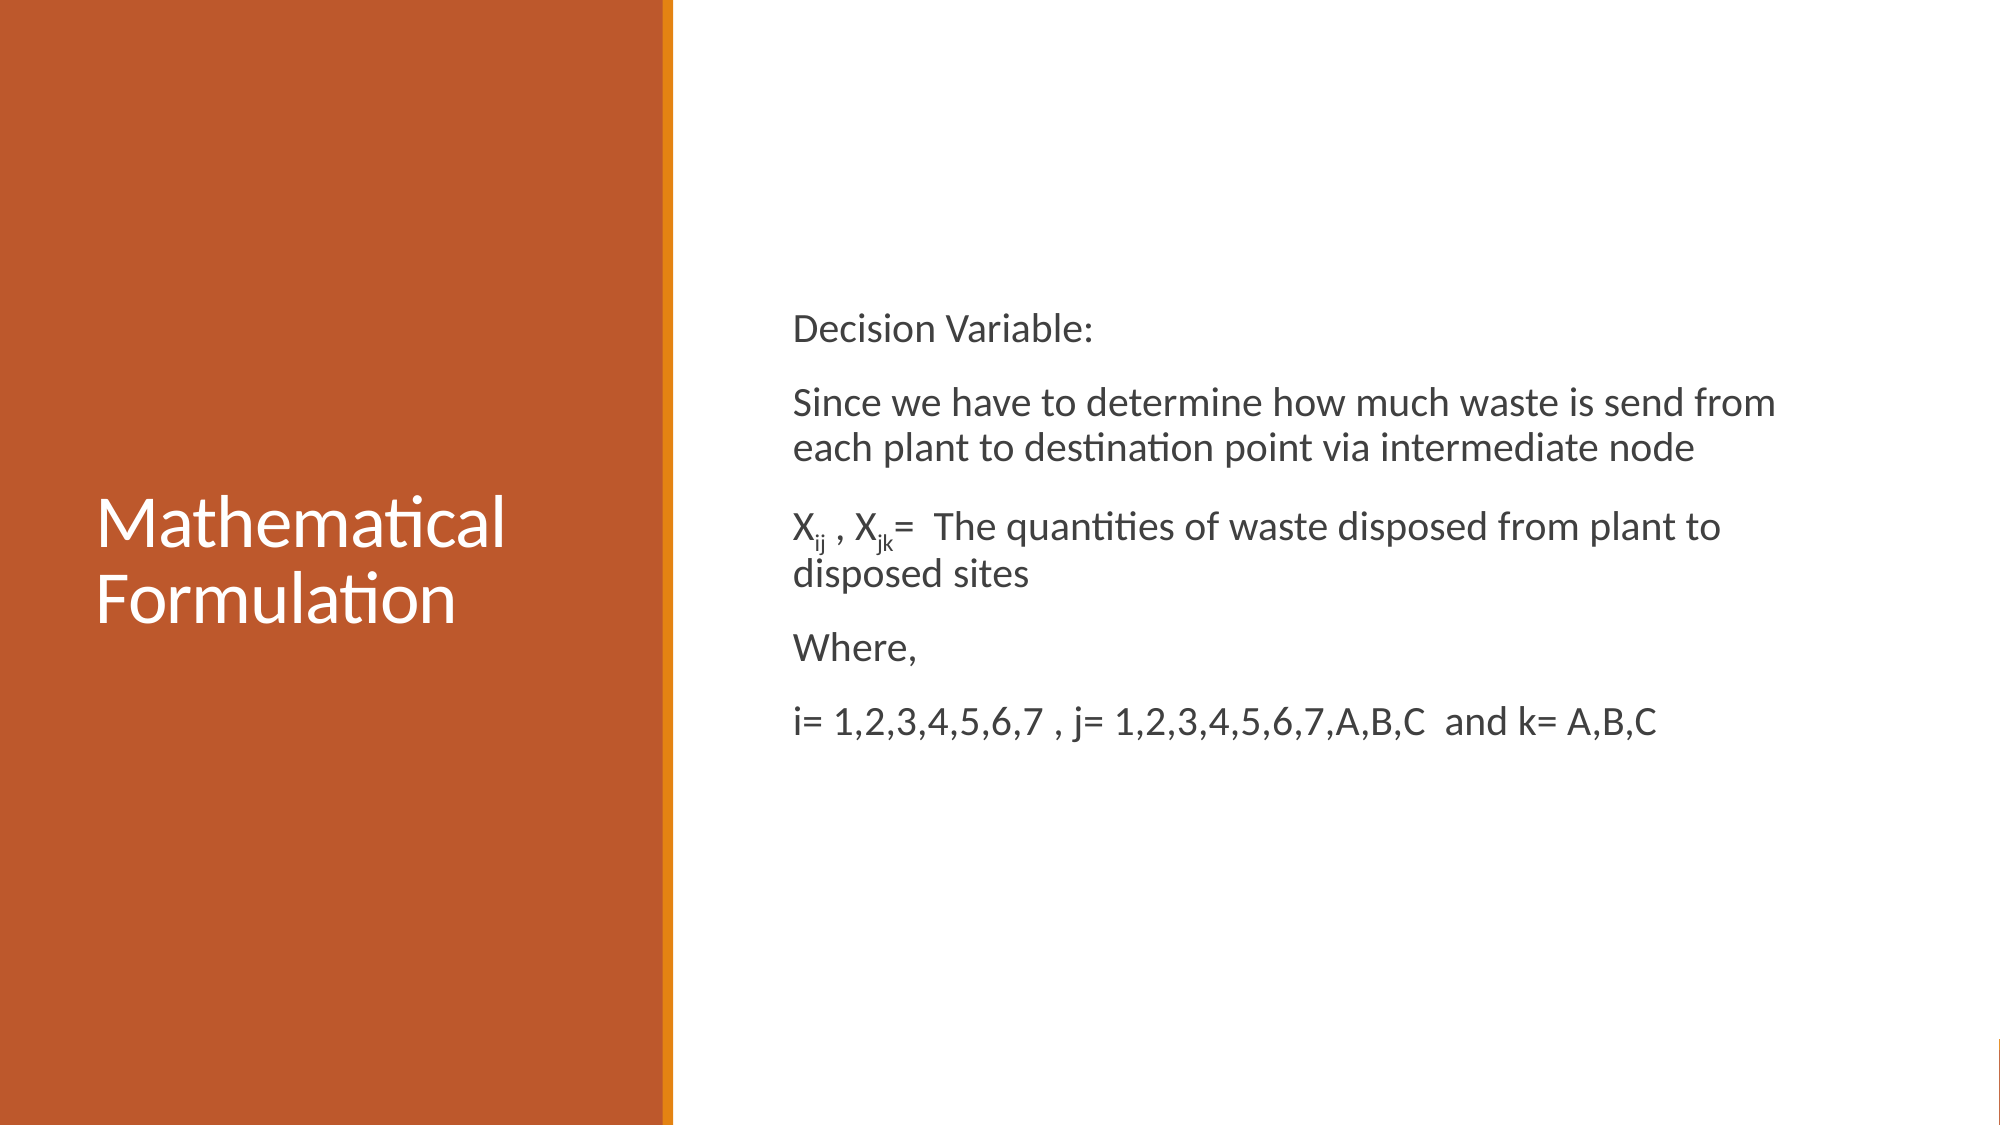

# Mathematical Formulation
Decision Variable:
Since we have to determine how much waste is send from each plant to destination point via intermediate node
Xij , Xjk=  The quantities of waste disposed from plant to disposed sites
Where,
i= 1,2,3,4,5,6,7 , j= 1,2,3,4,5,6,7,A,B,C  and k= A,B,C